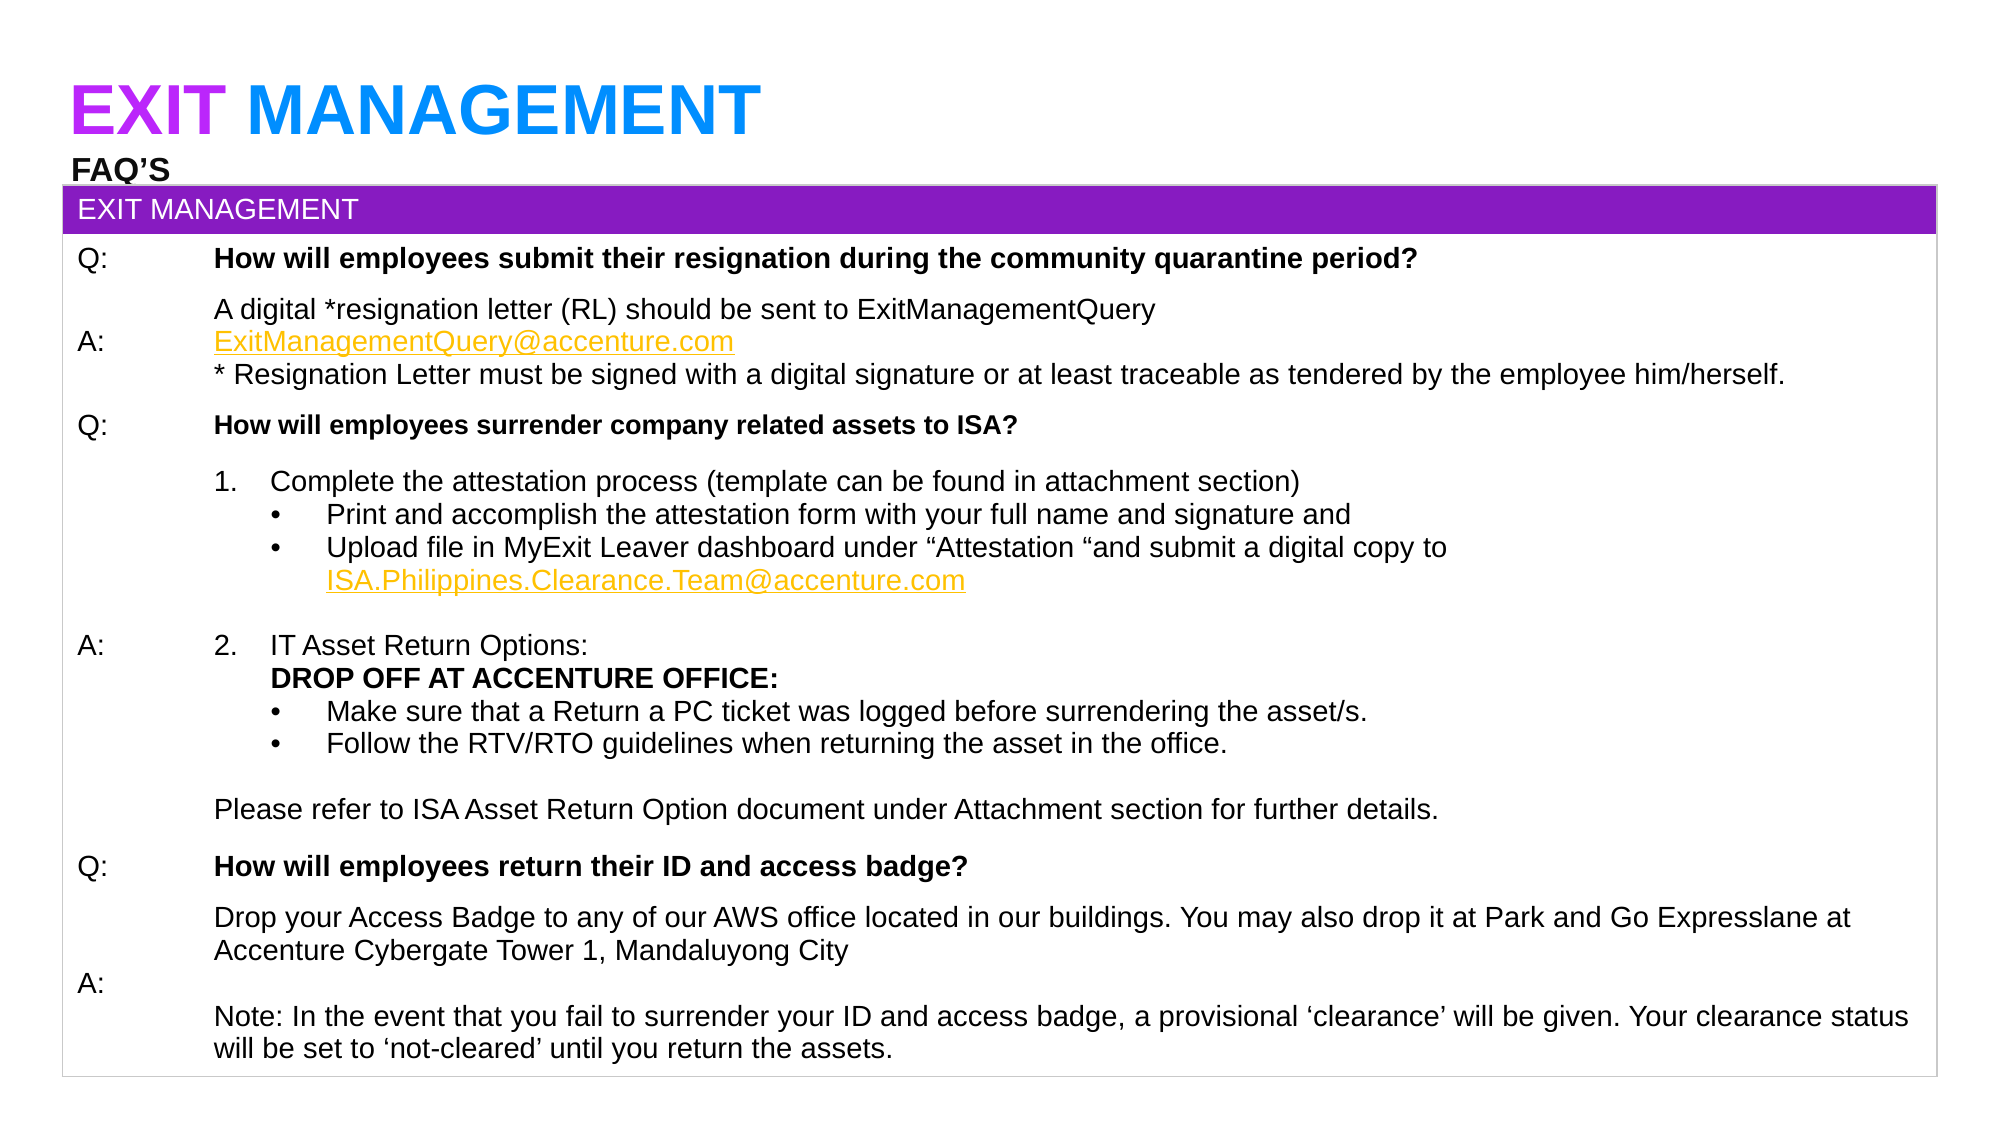

# Exit Management
FAQ’s
| EXIT MANAGEMENT |  |
| --- | --- |
| Q: | How will employees submit their resignation during the community quarantine period? |
| A: | A digital \*resignation letter (RL) should be sent to ExitManagementQuery ExitManagementQuery@accenture.com \* Resignation Letter must be signed with a digital signature or at least traceable as tendered by the employee him/herself. |
| Q: | How will employees surrender company related assets to ISA? |
| A: | Complete the attestation process (template can be found in attachment section) Print and accomplish the attestation form with your full name and signature and Upload file in MyExit Leaver dashboard under “Attestation “and submit a digital copy to ISA.Philippines.Clearance.Team@accenture.com IT Asset Return Options: DROP OFF AT ACCENTURE OFFICE: Make sure that a Return a PC ticket was logged before surrendering the asset/s. Follow the RTV/RTO guidelines when returning the asset in the office. Please refer to ISA Asset Return Option document under Attachment section for further details. |
| Q: | How will employees return their ID and access badge? |
| A: | Drop your Access Badge to any of our AWS office located in our buildings. You may also drop it at Park and Go Expresslane at Accenture Cybergate Tower 1, Mandaluyong City Note: In the event that you fail to surrender your ID and access badge, a provisional ‘clearance’ will be given. Your clearance status will be set to ‘not-cleared’ until you return the assets. |